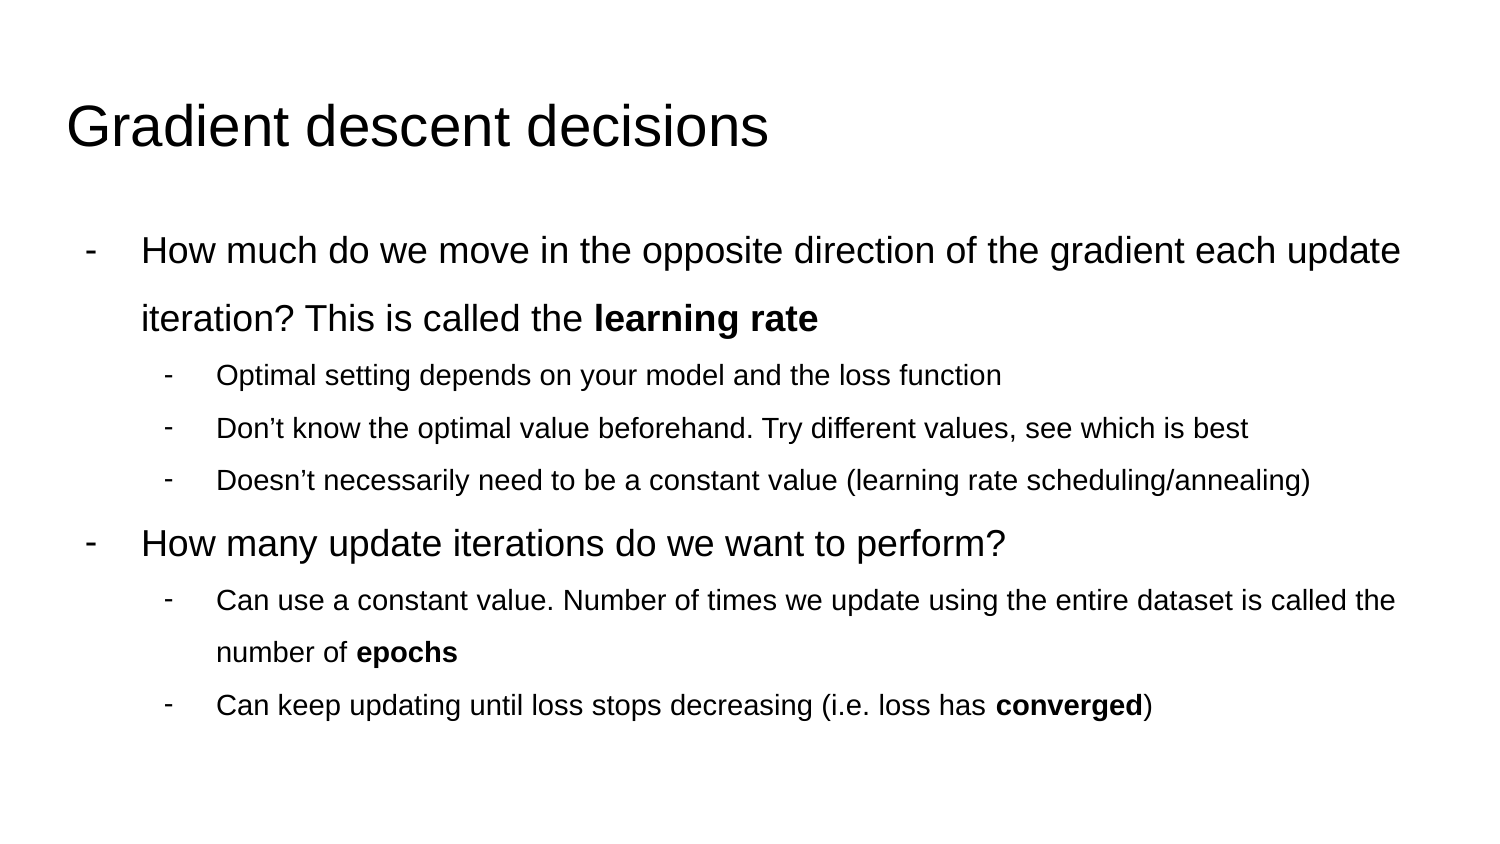

# Gradient descent decisions
How much do we move in the opposite direction of the gradient each update iteration? This is called the learning rate
Optimal setting depends on your model and the loss function
Don’t know the optimal value beforehand. Try different values, see which is best
Doesn’t necessarily need to be a constant value (learning rate scheduling/annealing)
How many update iterations do we want to perform?
Can use a constant value. Number of times we update using the entire dataset is called the number of epochs
Can keep updating until loss stops decreasing (i.e. loss has converged)